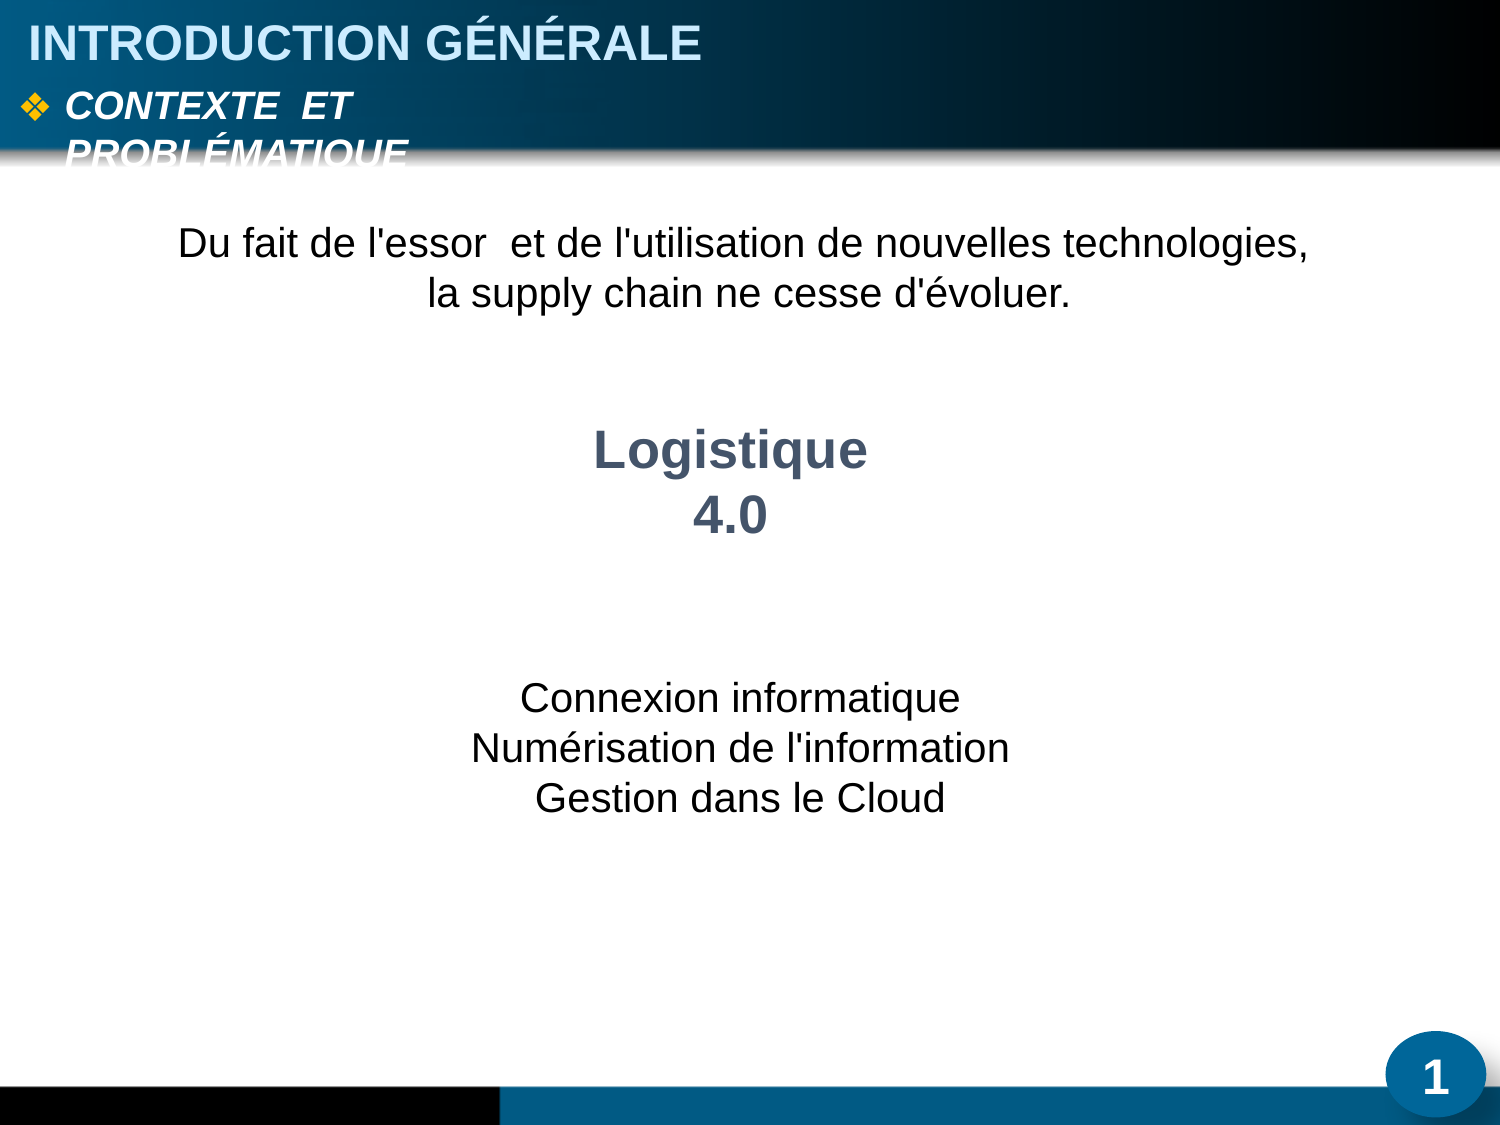

Introduction Générale
Contexte  et Problématique
Du fait de l'essor  et de l'utilisation de nouvelles technologies,
la supply chain ne cesse d'évoluer.
Logistique 4.0
Connexion informatique
Numérisation de l'information
Gestion dans le Cloud

1